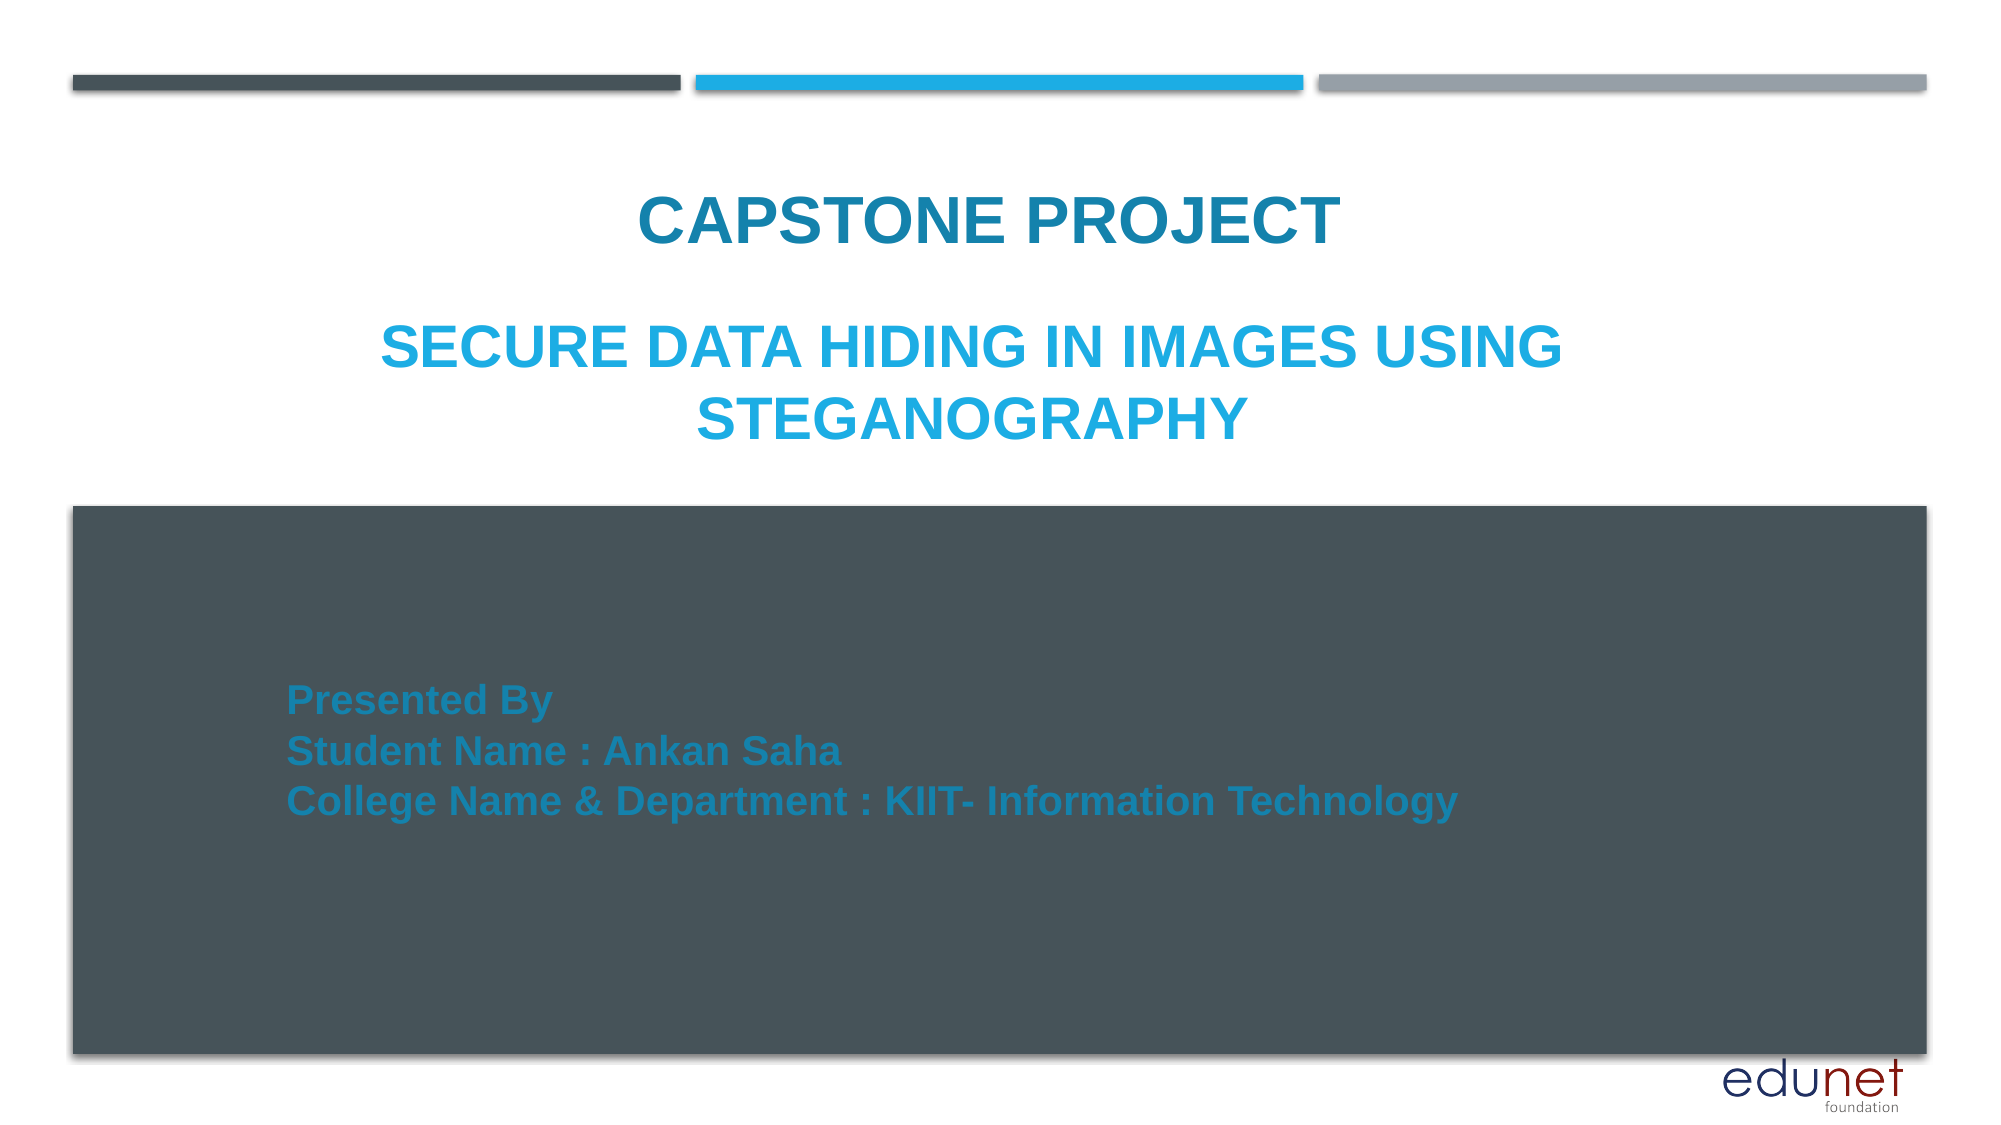

CAPSTONE PROJECT
# Secure data Hiding in Images using steganography
Presented By
Student Name : Ankan Saha
College Name & Department : KIIT- Information Technology